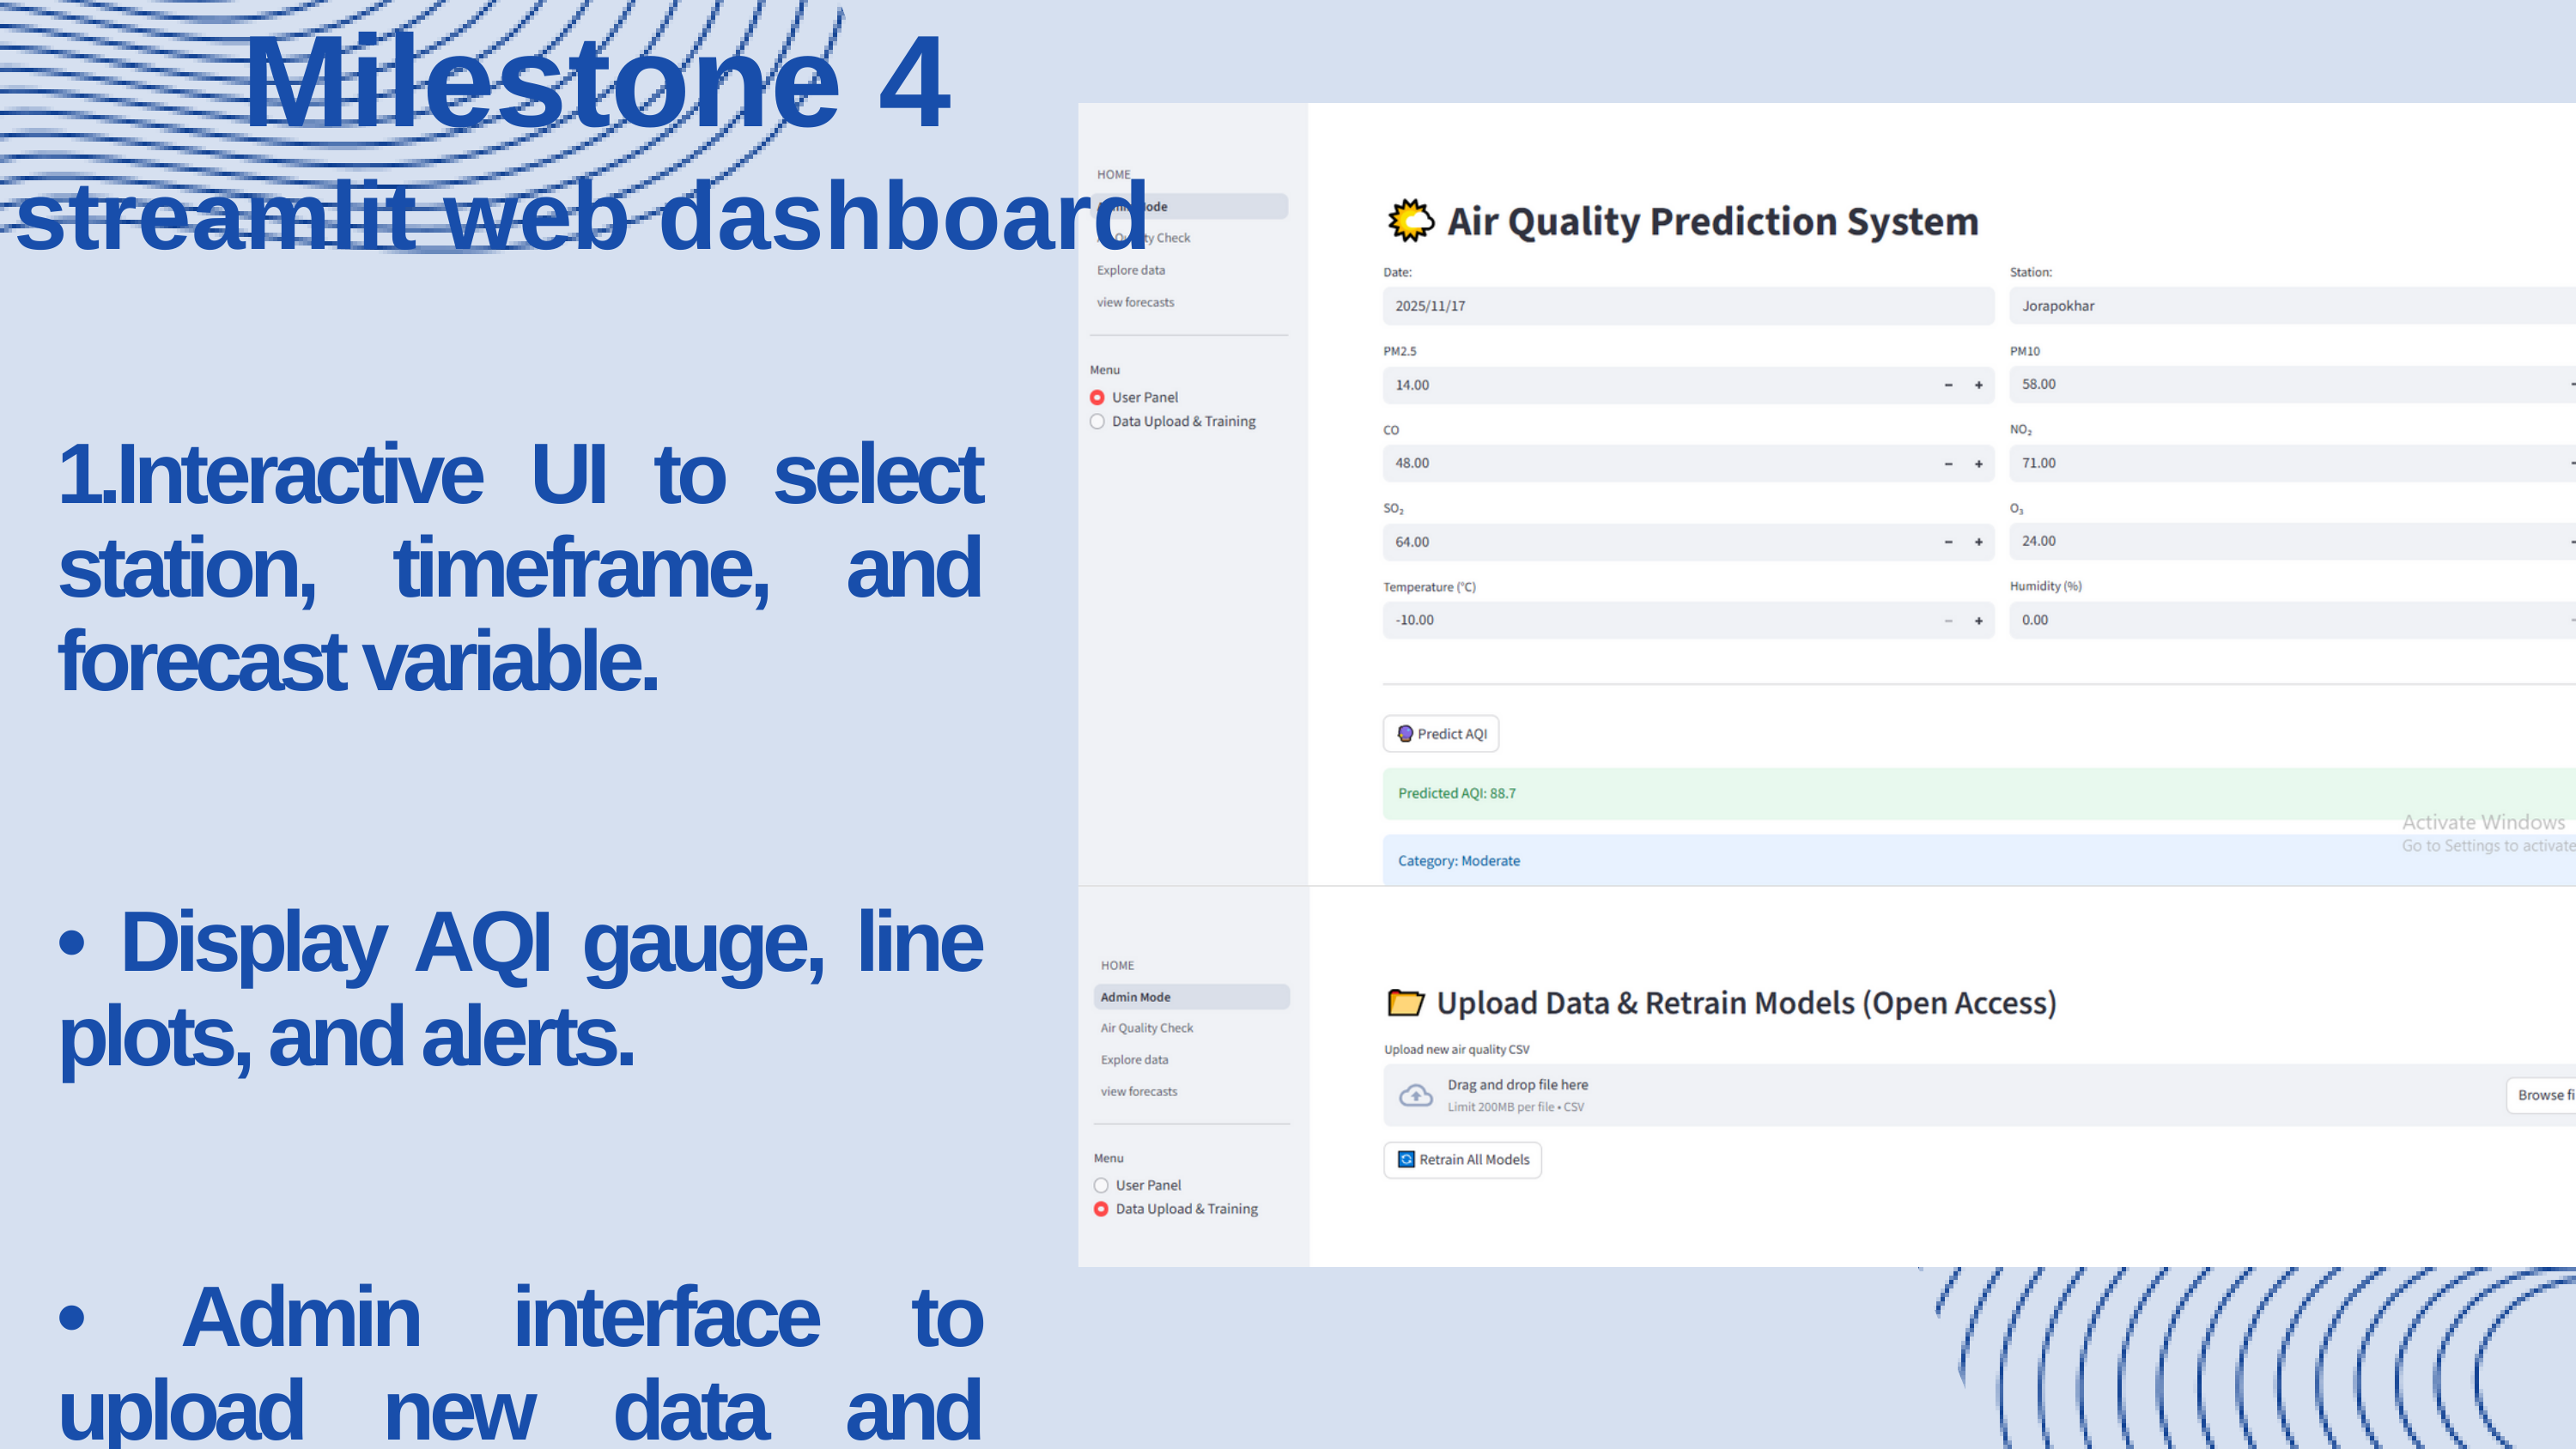

Milestone 4
streamlit web dashboard

1.Interactive UI to select station, timeframe, and forecast variable.

• Display AQI gauge, line plots, and alerts.

• Admin interface to upload new data and retrain models.